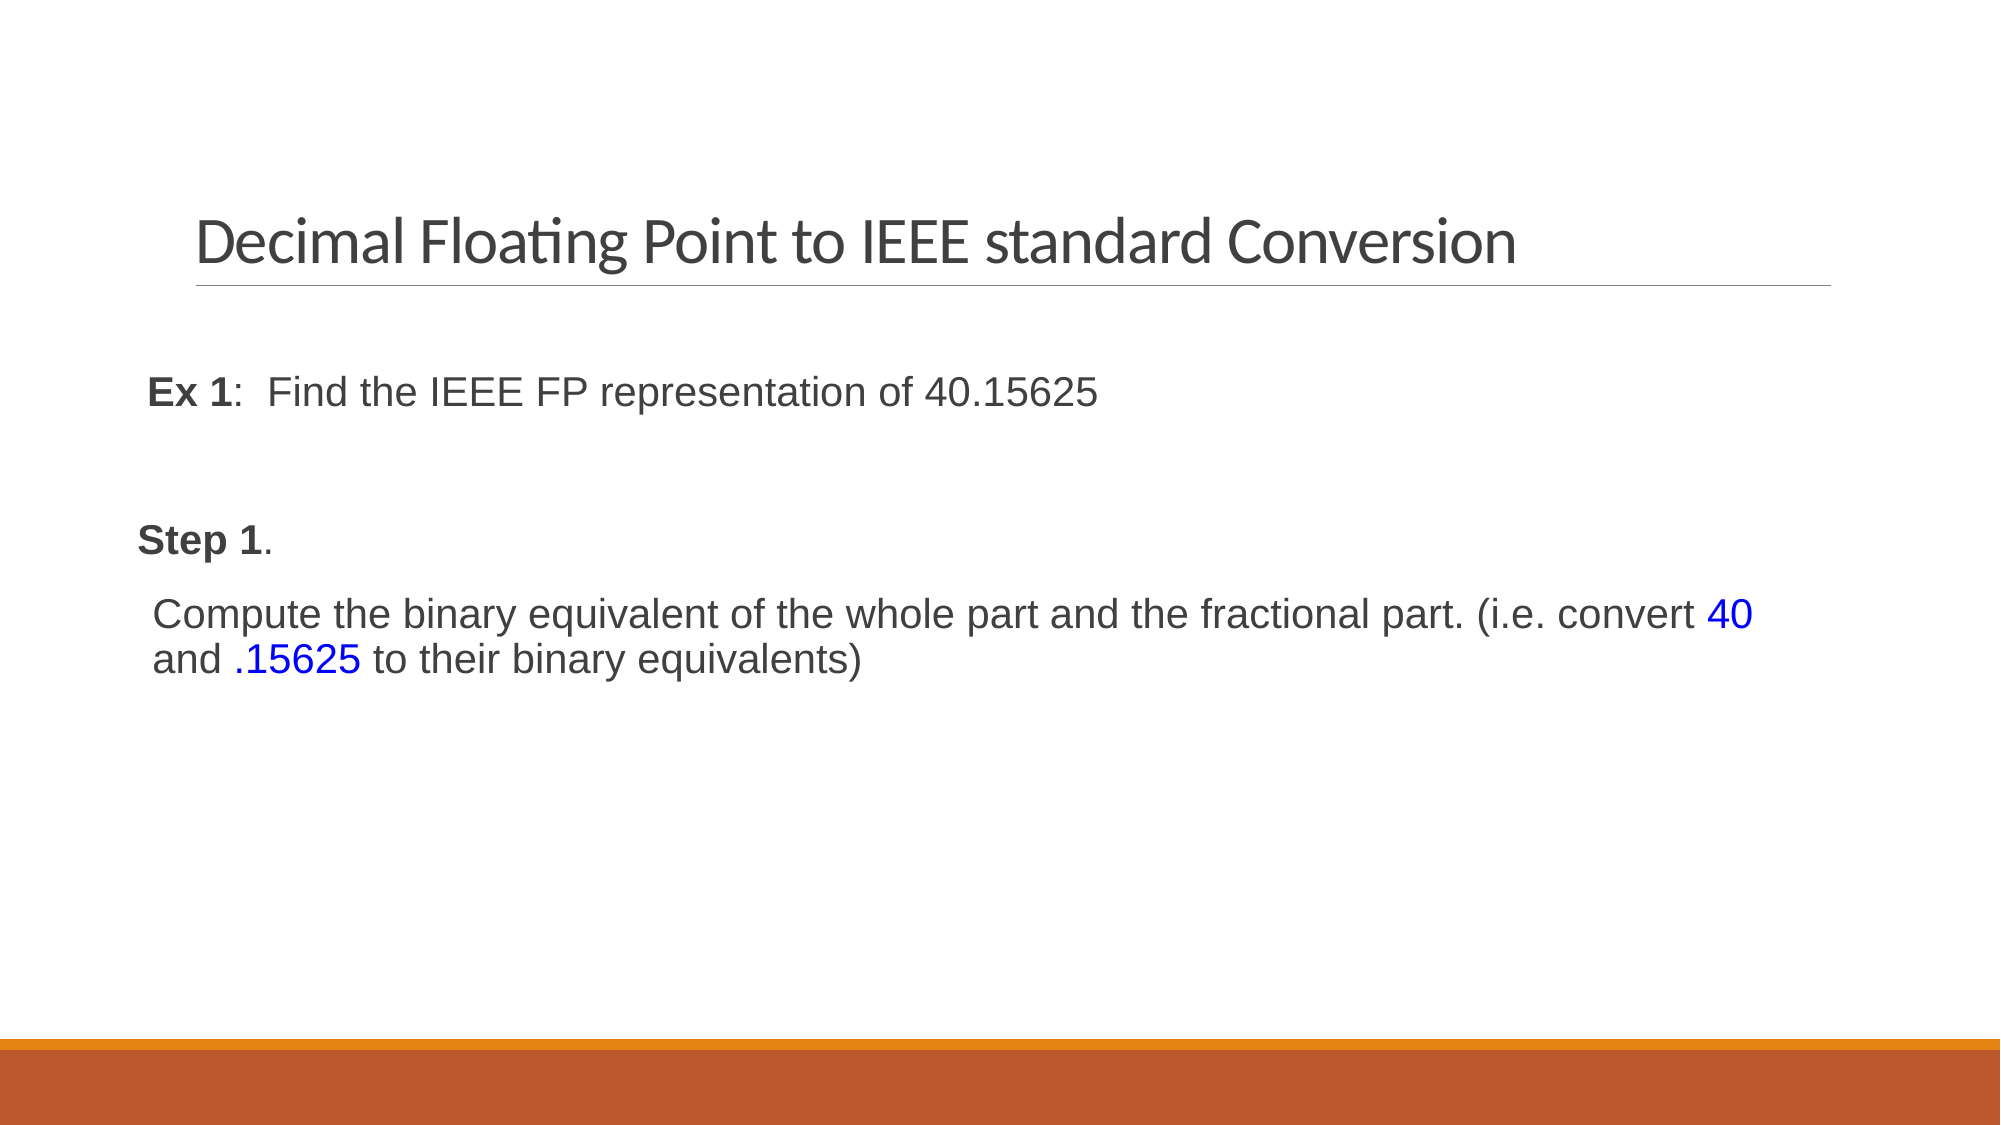

# Decimal Floating Point to IEEE standard Conversion
 Ex 1:  Find the IEEE FP representation of 40.15625

Step 1.
	Compute the binary equivalent of the whole part and the fractional part. (i.e. convert 40 and .15625 to their binary equivalents)